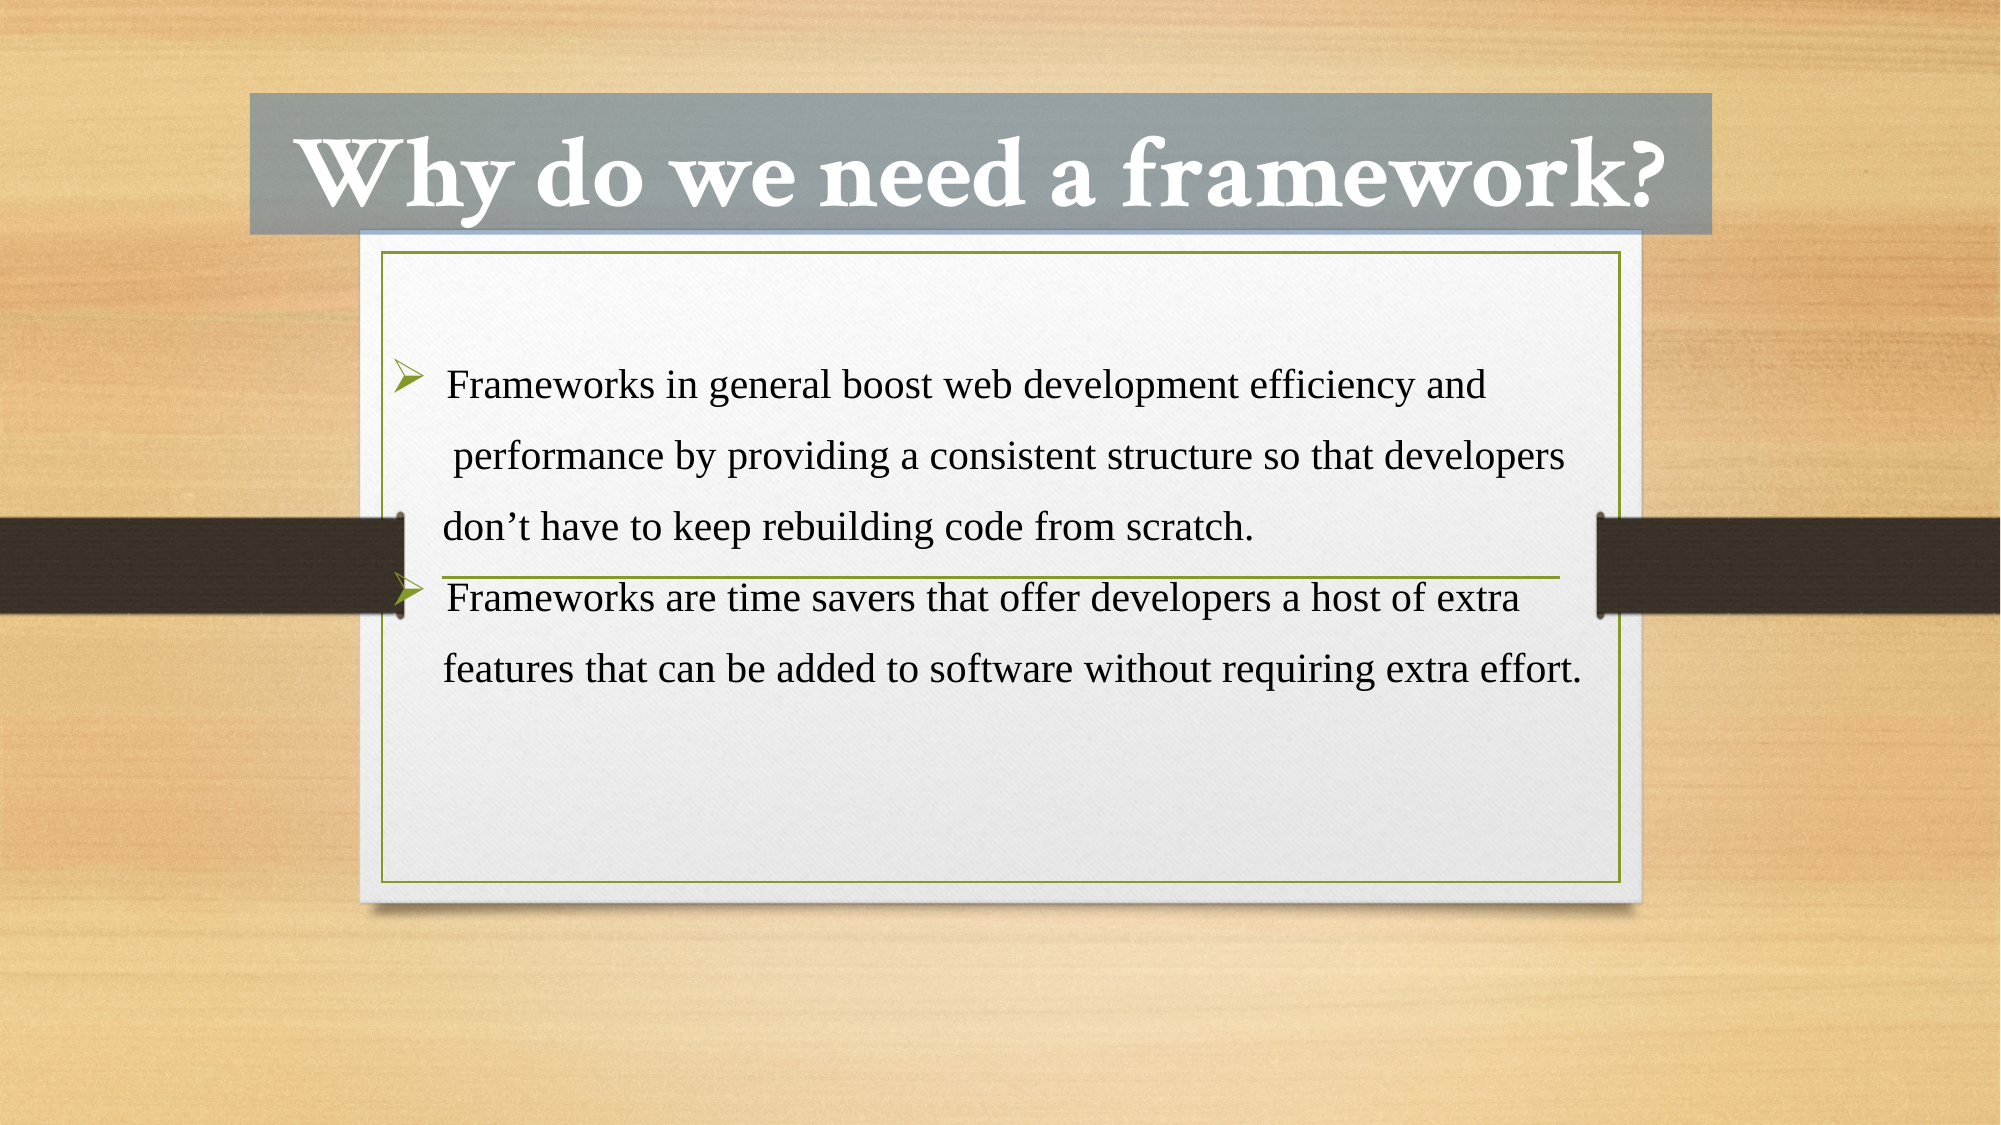

# Why do we need a framework?
Frameworks in general boost web development efficiency and
      performance by providing a consistent structure so that developers
     don’t have to keep rebuilding code from scratch.
Frameworks are time savers that offer developers a host of extra
     features that can be added to software without requiring extra effort.